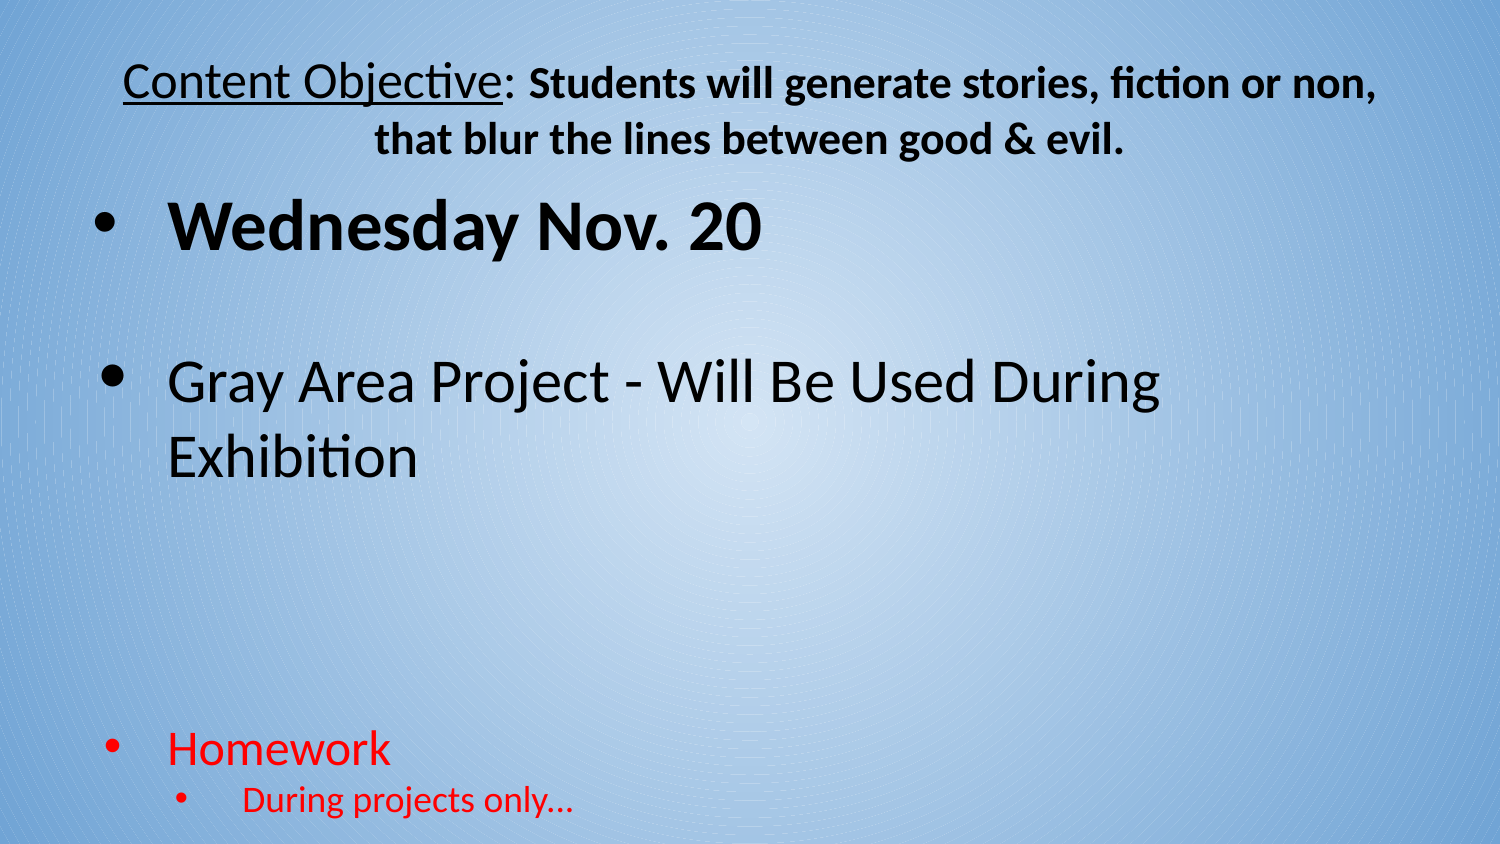

Content Objective: Students will generate stories, fiction or non, that blur the lines between good & evil.
Wednesday Nov. 20

Gray Area Project - Will Be Used During Exhibition

Homework
During projects only...